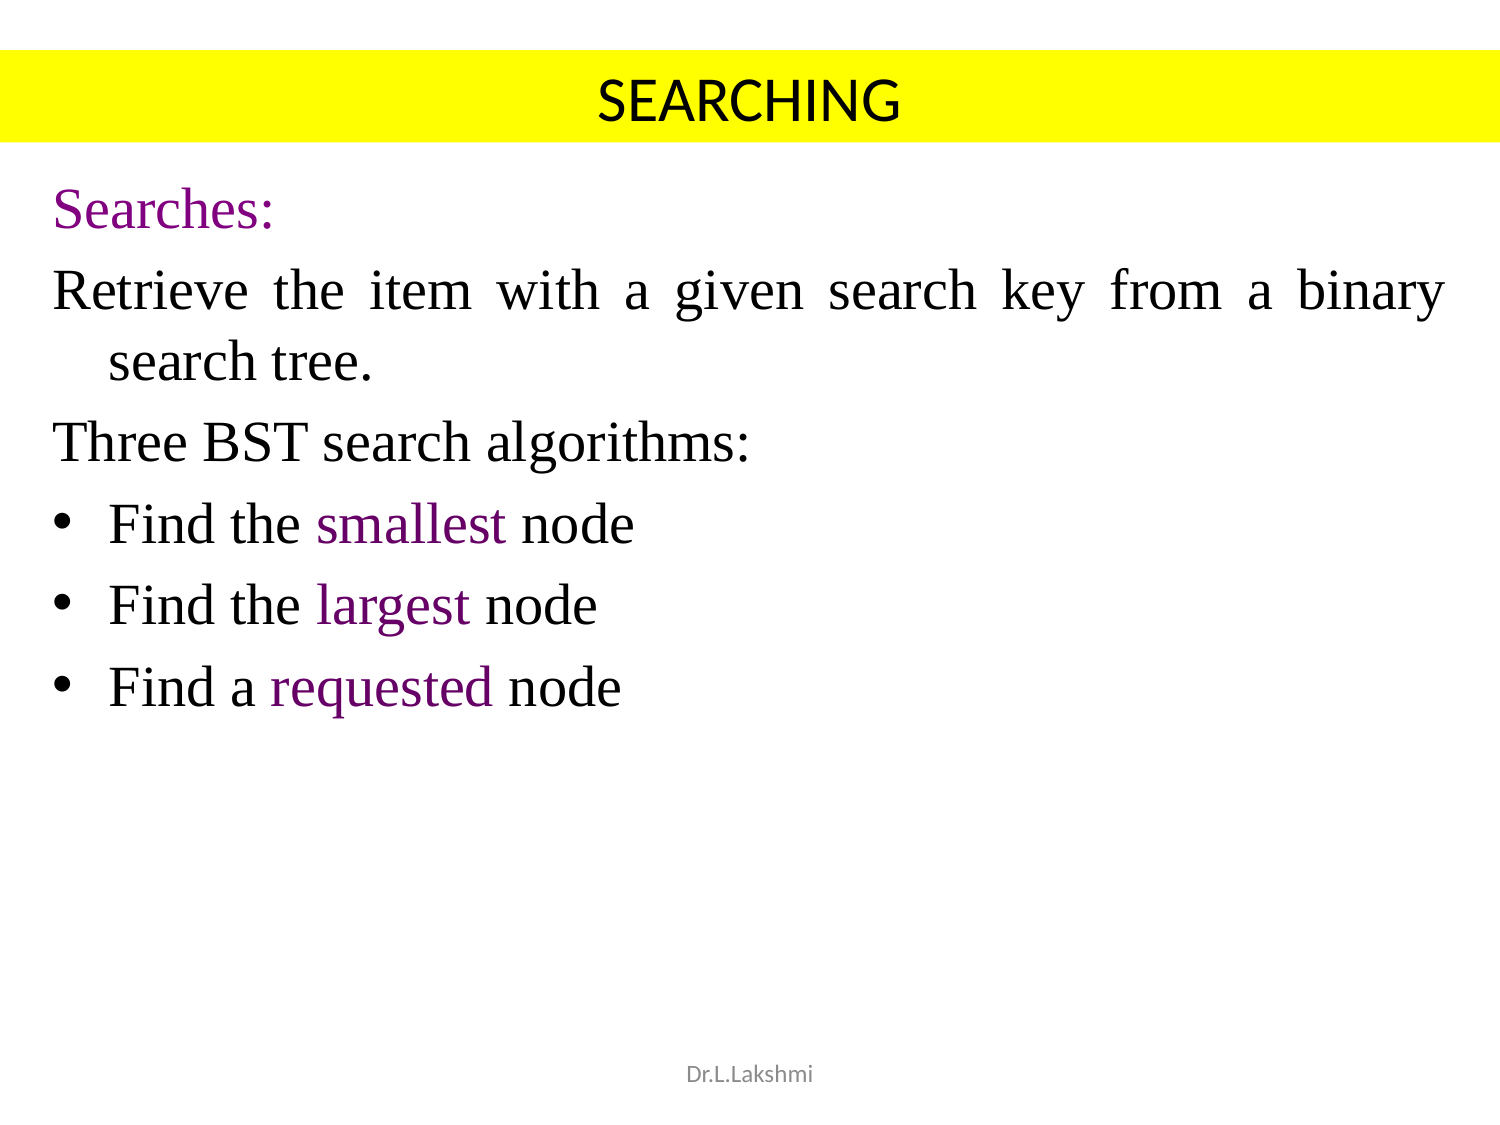

SEARCHING
Searches:
Retrieve the item with a given search key from a binary search tree.
Three BST search algorithms:
Find the smallest node
Find the largest node
Find a requested node

Dr.L.Lakshmi